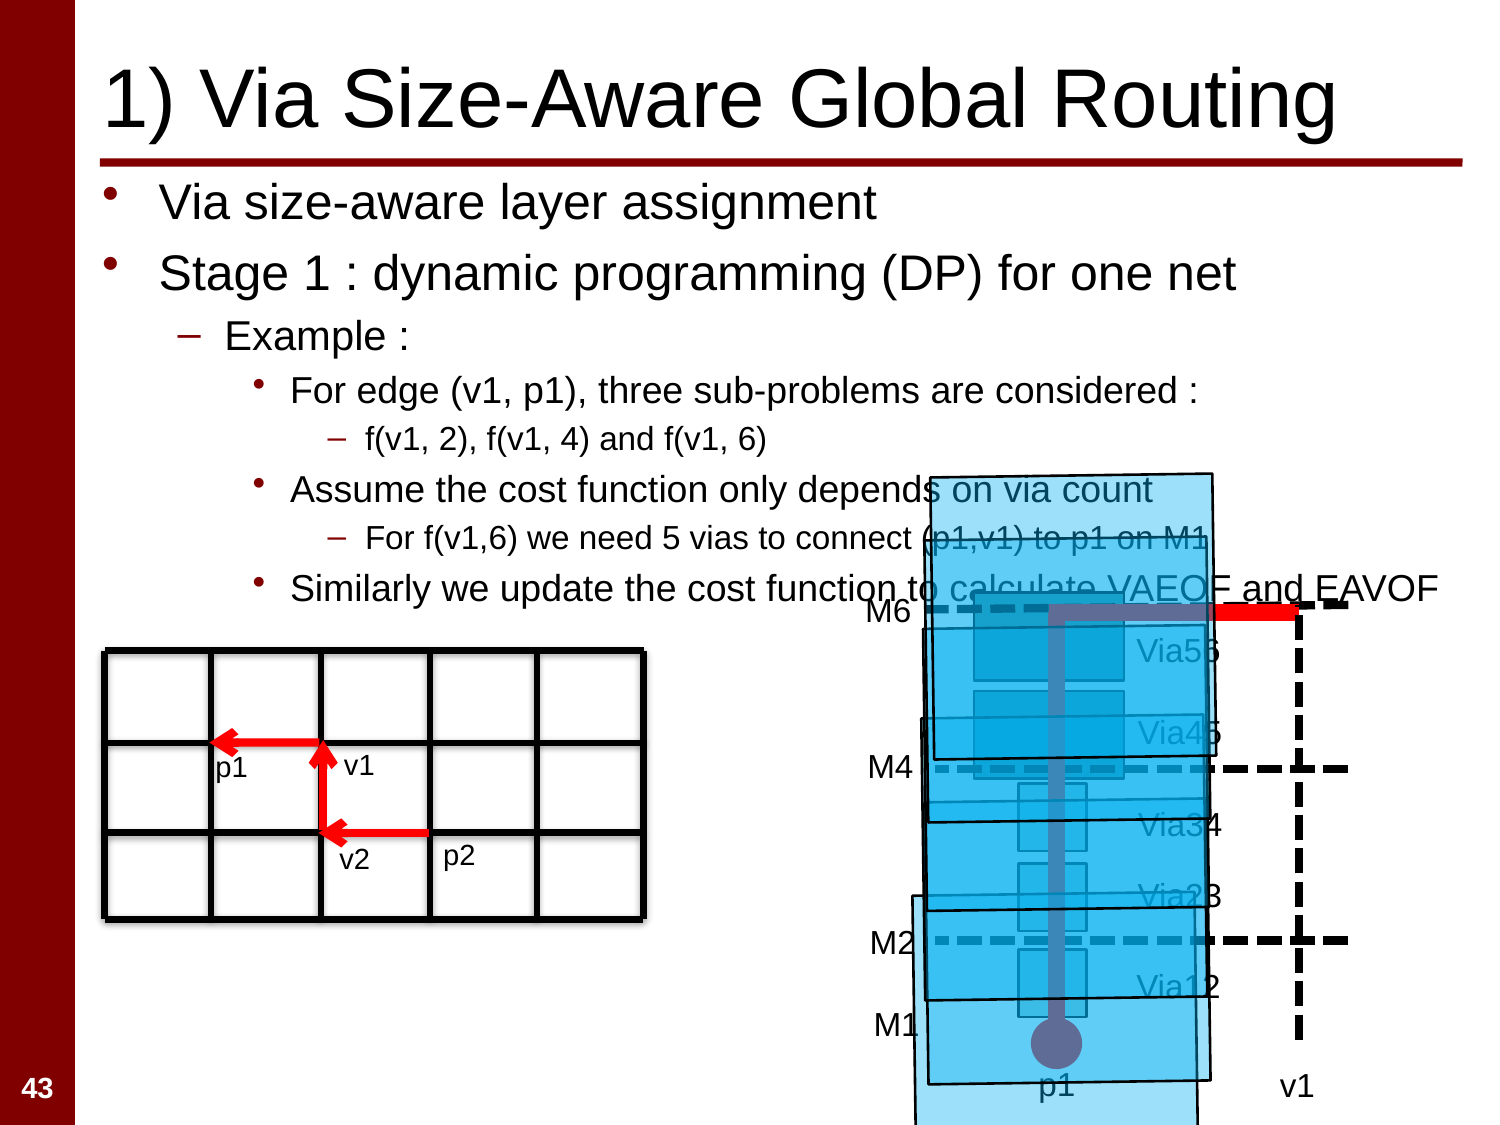

# 1) Via Size-Aware Global Routing
Via size-aware layer assignment
Stage 1 : dynamic programming (DP) for one net
Example :
For edge (v1, p1), three sub-problems are considered :
f(v1, 2), f(v1, 4) and f(v1, 6)
Assume the cost function only depends on via count
For f(v1,6) we need 5 vias to connect (p1,v1) to p1 on M1
Similarly we update the cost function to calculate VAEOF and EAVOF

M6

Via56

Via45
M4

Via34

Via23
M2

Via12
M1
p1
v1

p1
p2
v1
v2